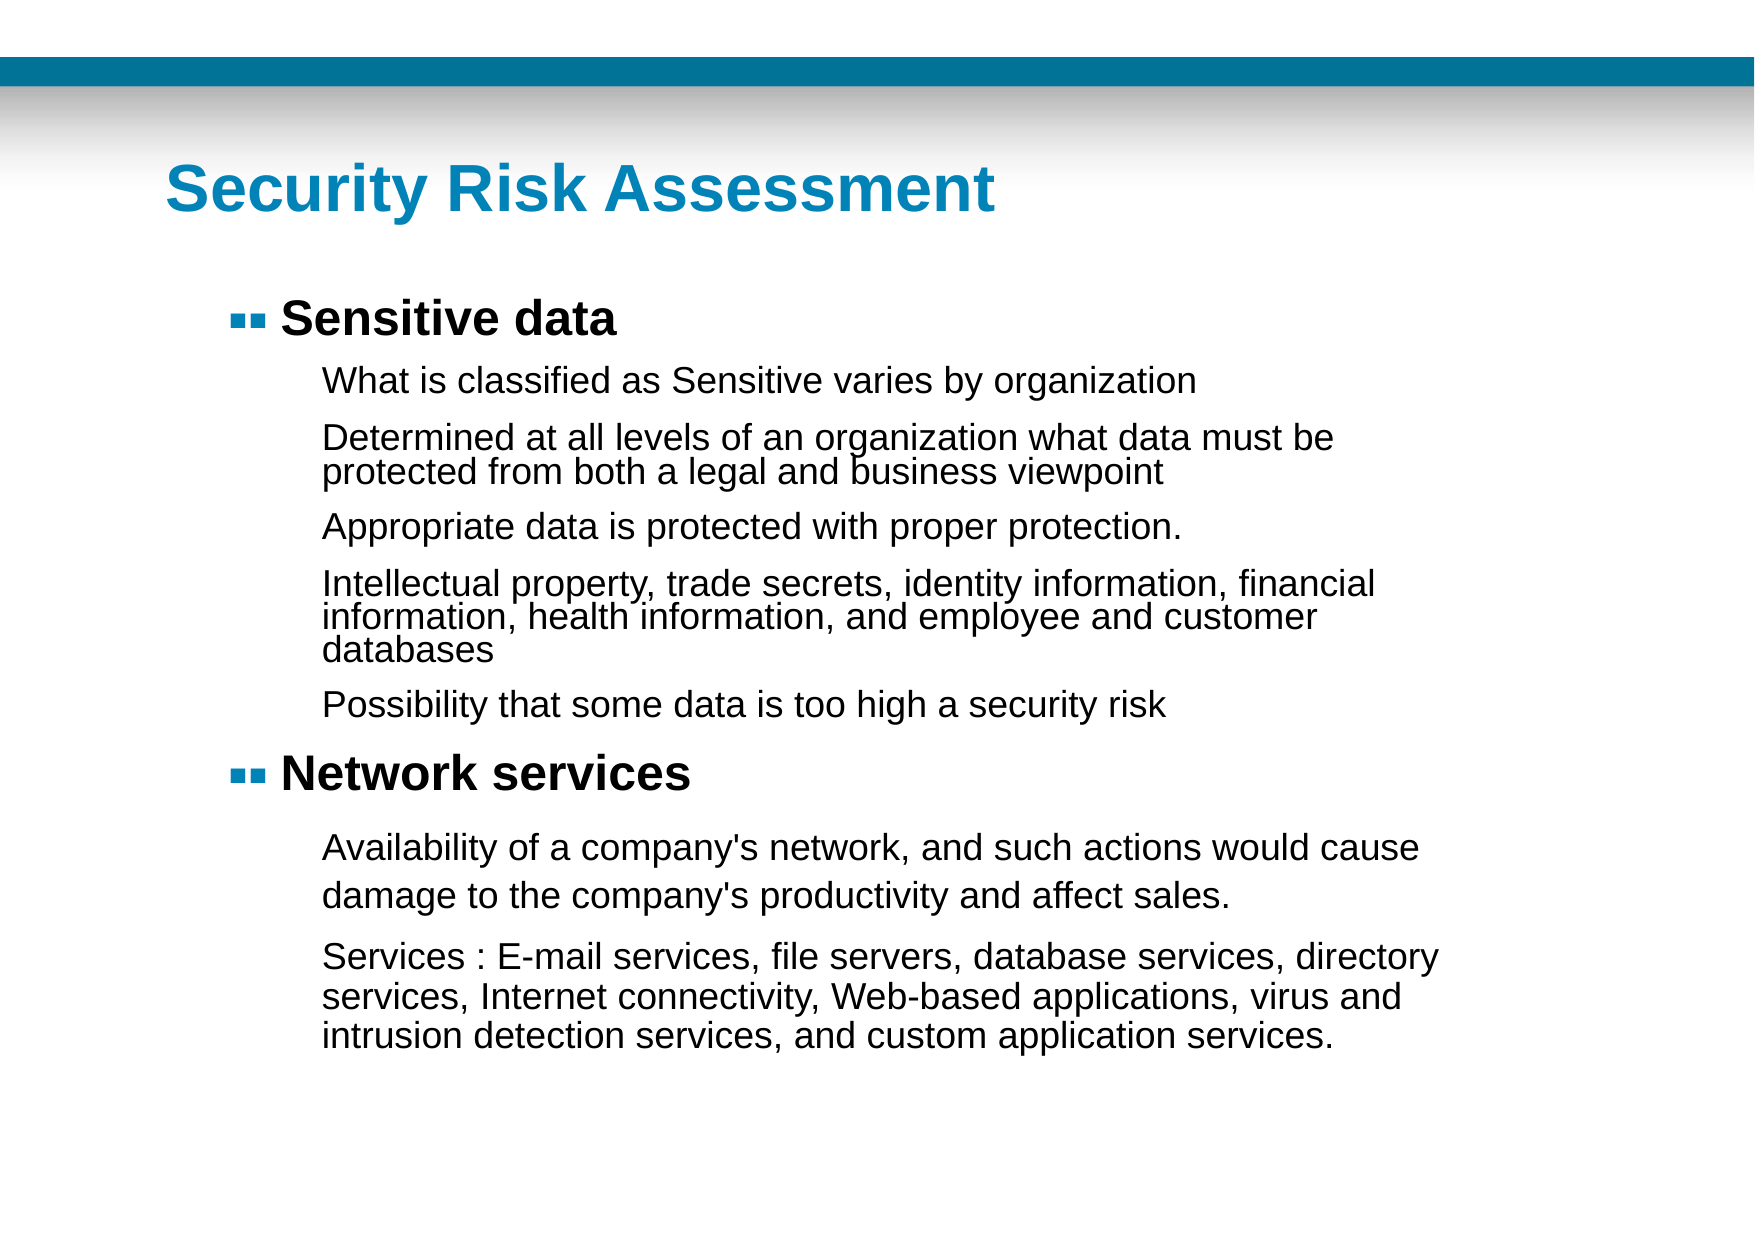

# Security Risk Assessment
▪▪ Sensitive data
What is classified as Sensitive varies by organization
Determined at all levels of an organization what data must be protected from both a legal and business viewpoint
Appropriate data is protected with proper protection.
Intellectual property, trade secrets, identity information, financial information, health information, and employee and customer databases
Possibility that some data is too high a security risk
▪▪ Network services
Availability of a company's network, and such actions would cause damage to the company's productivity and affect sales.
Services : E-mail services, file servers, database services, directory services, Internet connectivity, Web-based applications, virus and intrusion detection services, and custom application services.